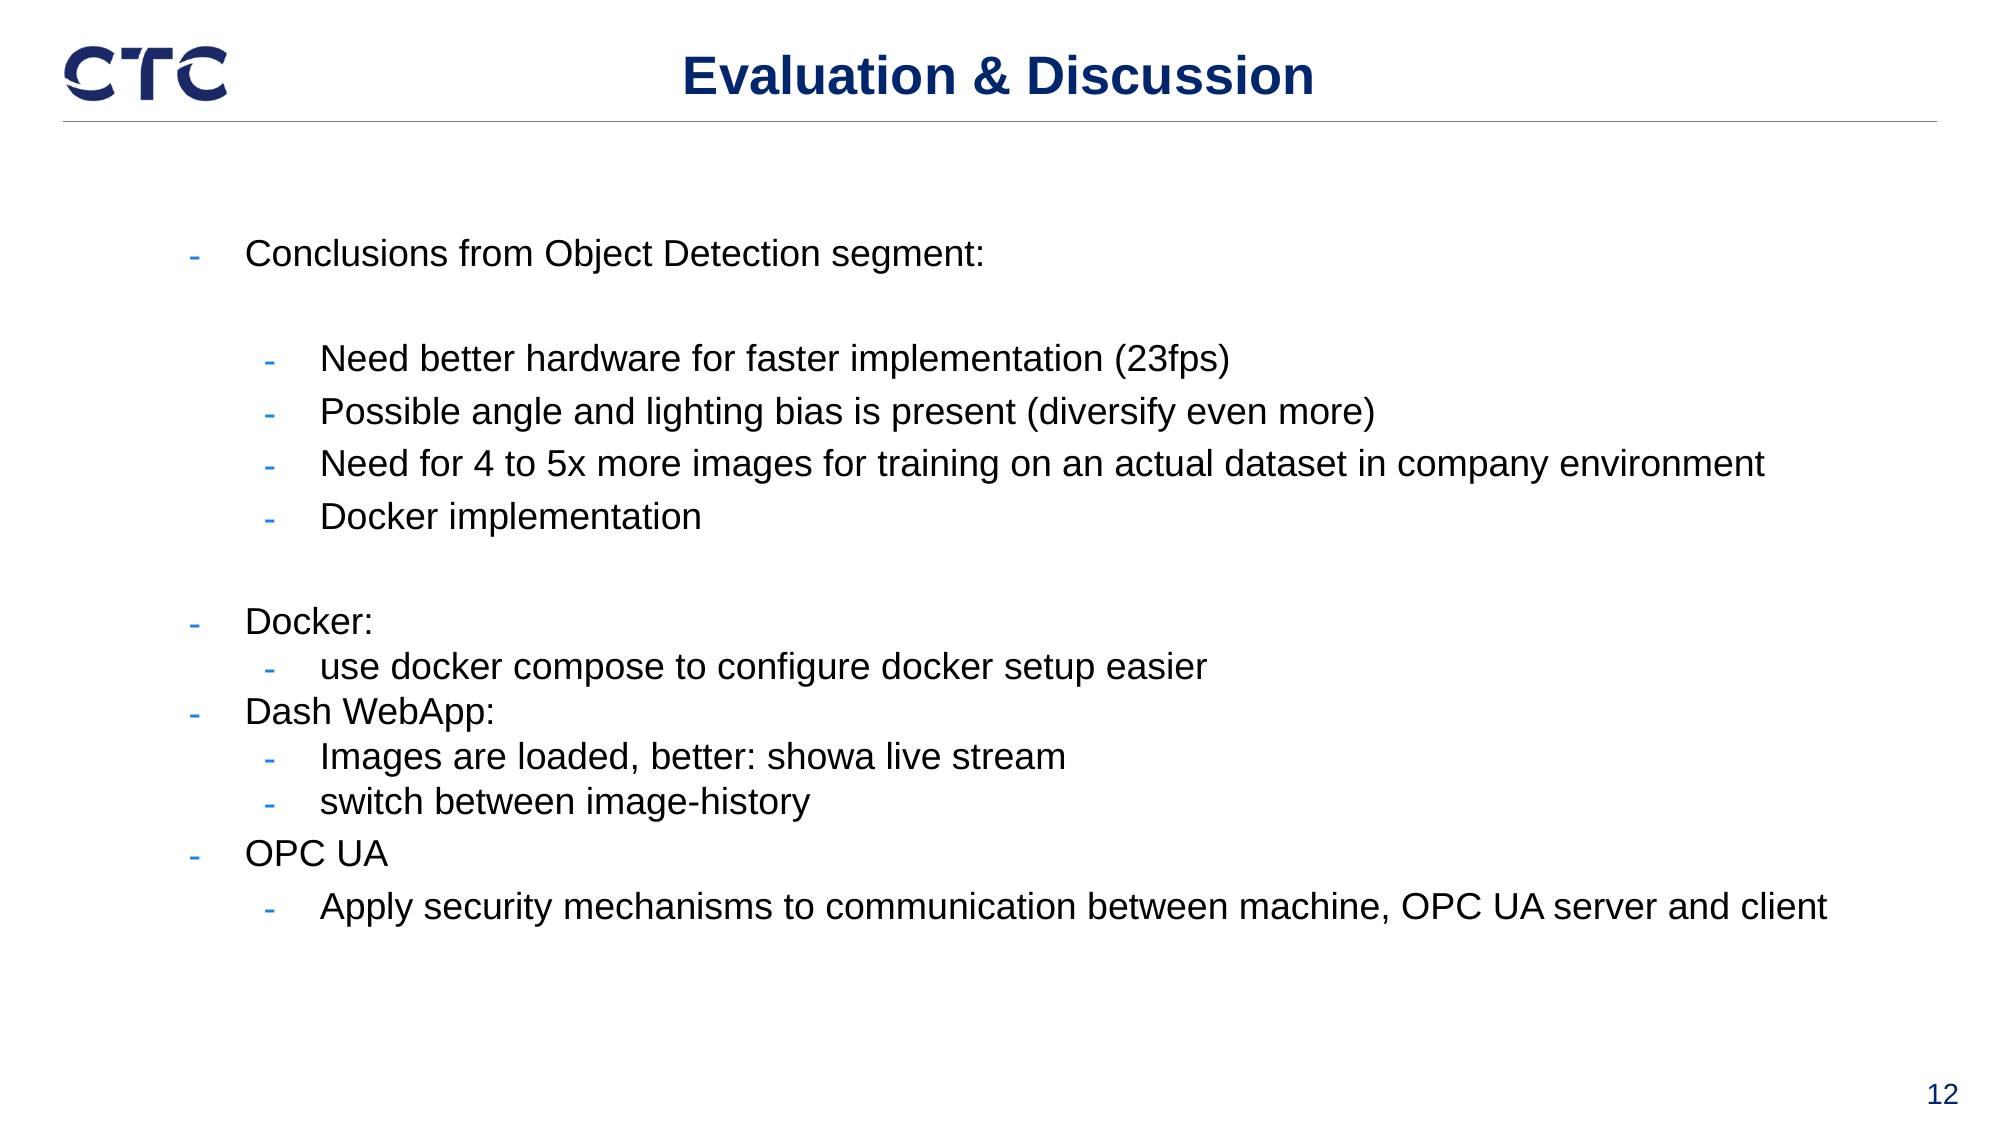

# Evaluation & Discussion
Conclusions from Object Detection segment:

Need better hardware for faster implementation (23fps)
Possible angle and lighting bias is present (diversify even more)
Need for 4 to 5x more images for training on an actual dataset in company environment
Docker implementation

Docker:
use docker compose to configure docker setup easier
Dash WebApp:
Images are loaded, better: showa live stream
switch between image-history
OPC UA
Apply security mechanisms to communication between machine, OPC UA server and client

12